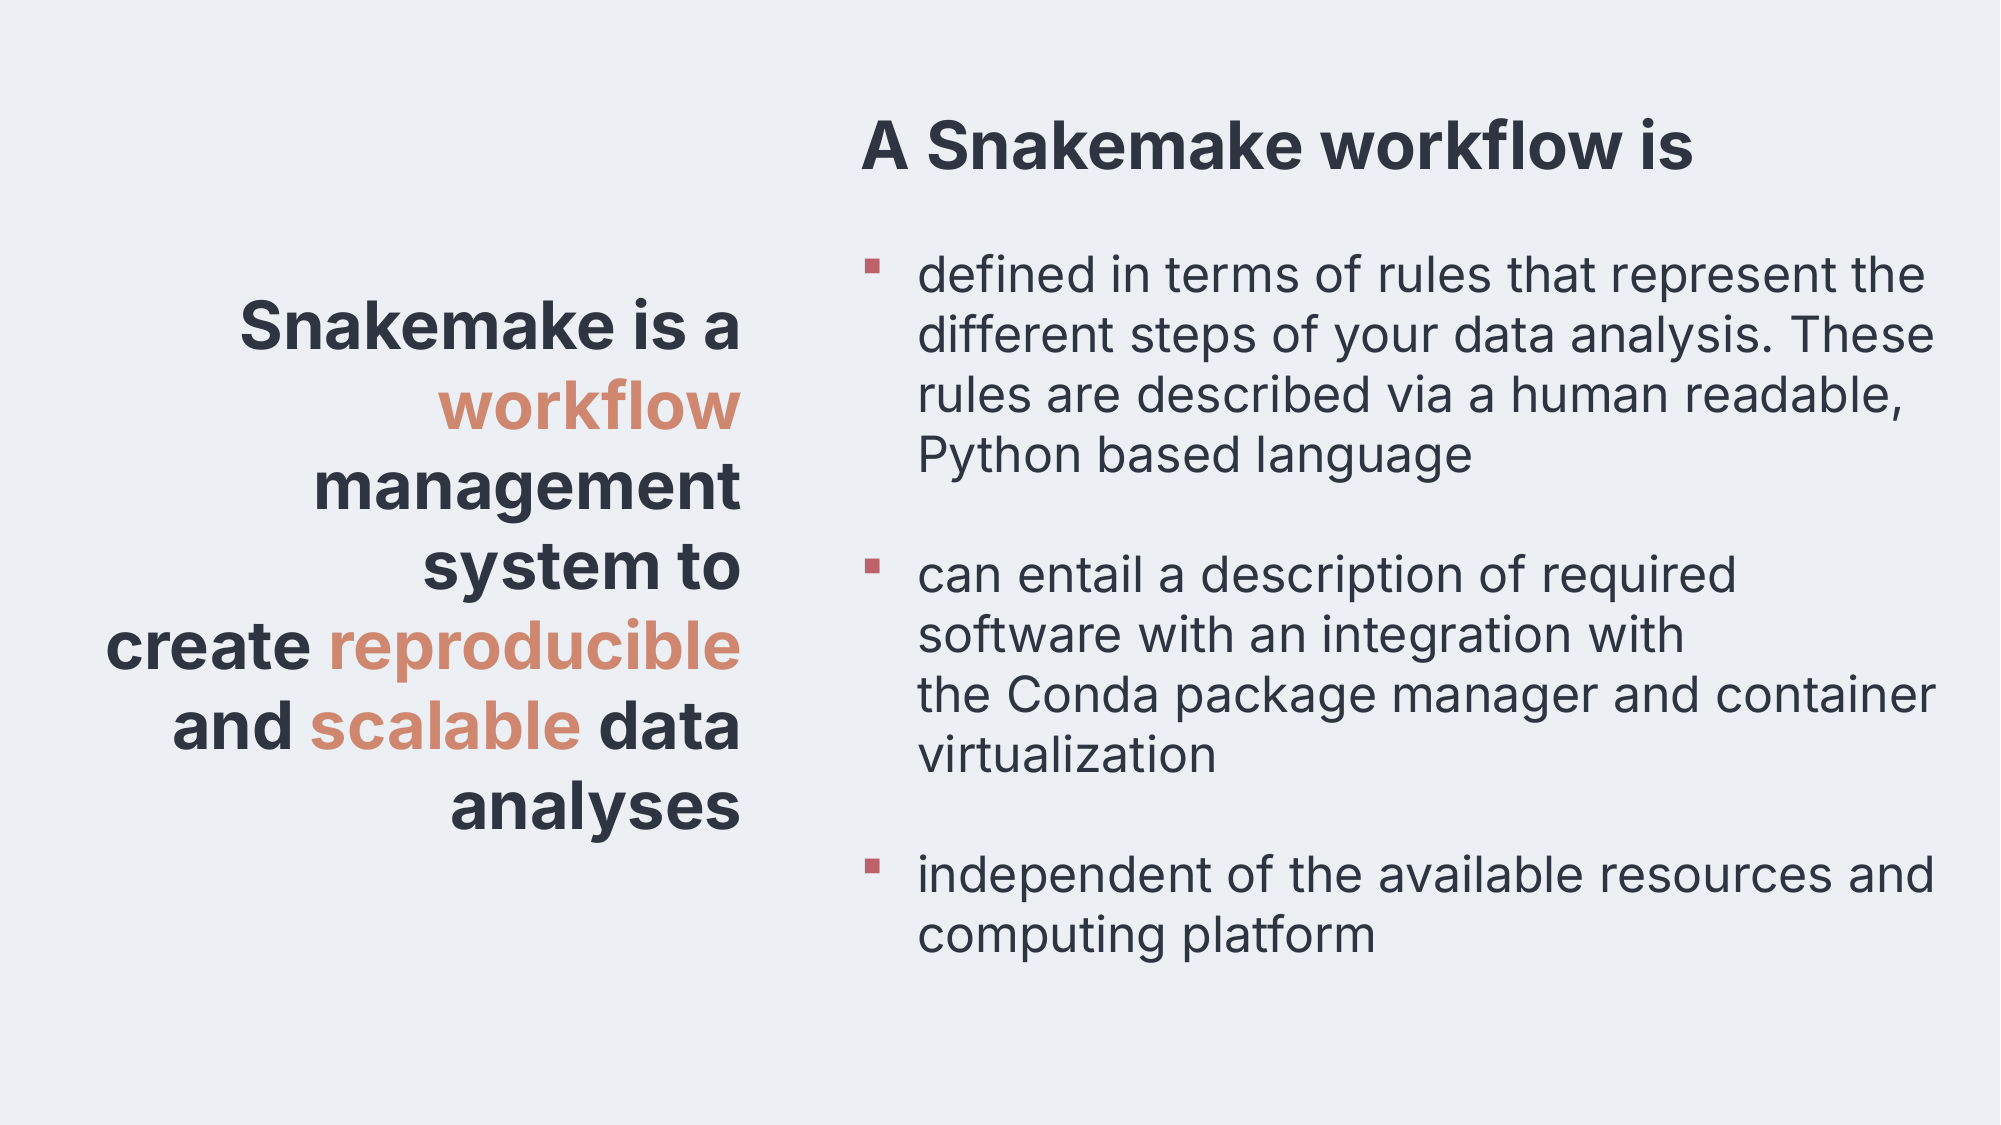

A Snakemake workflow is

defined in terms of rules that represent the different steps of your data analysis. These rules are described via a human readable, Python based language

can entail a description of required software with an integration with the Conda package manager and container virtualization

independent of the available resources and computing platform

Snakemake is a workflow management system to create reproducible and scalable data analyses